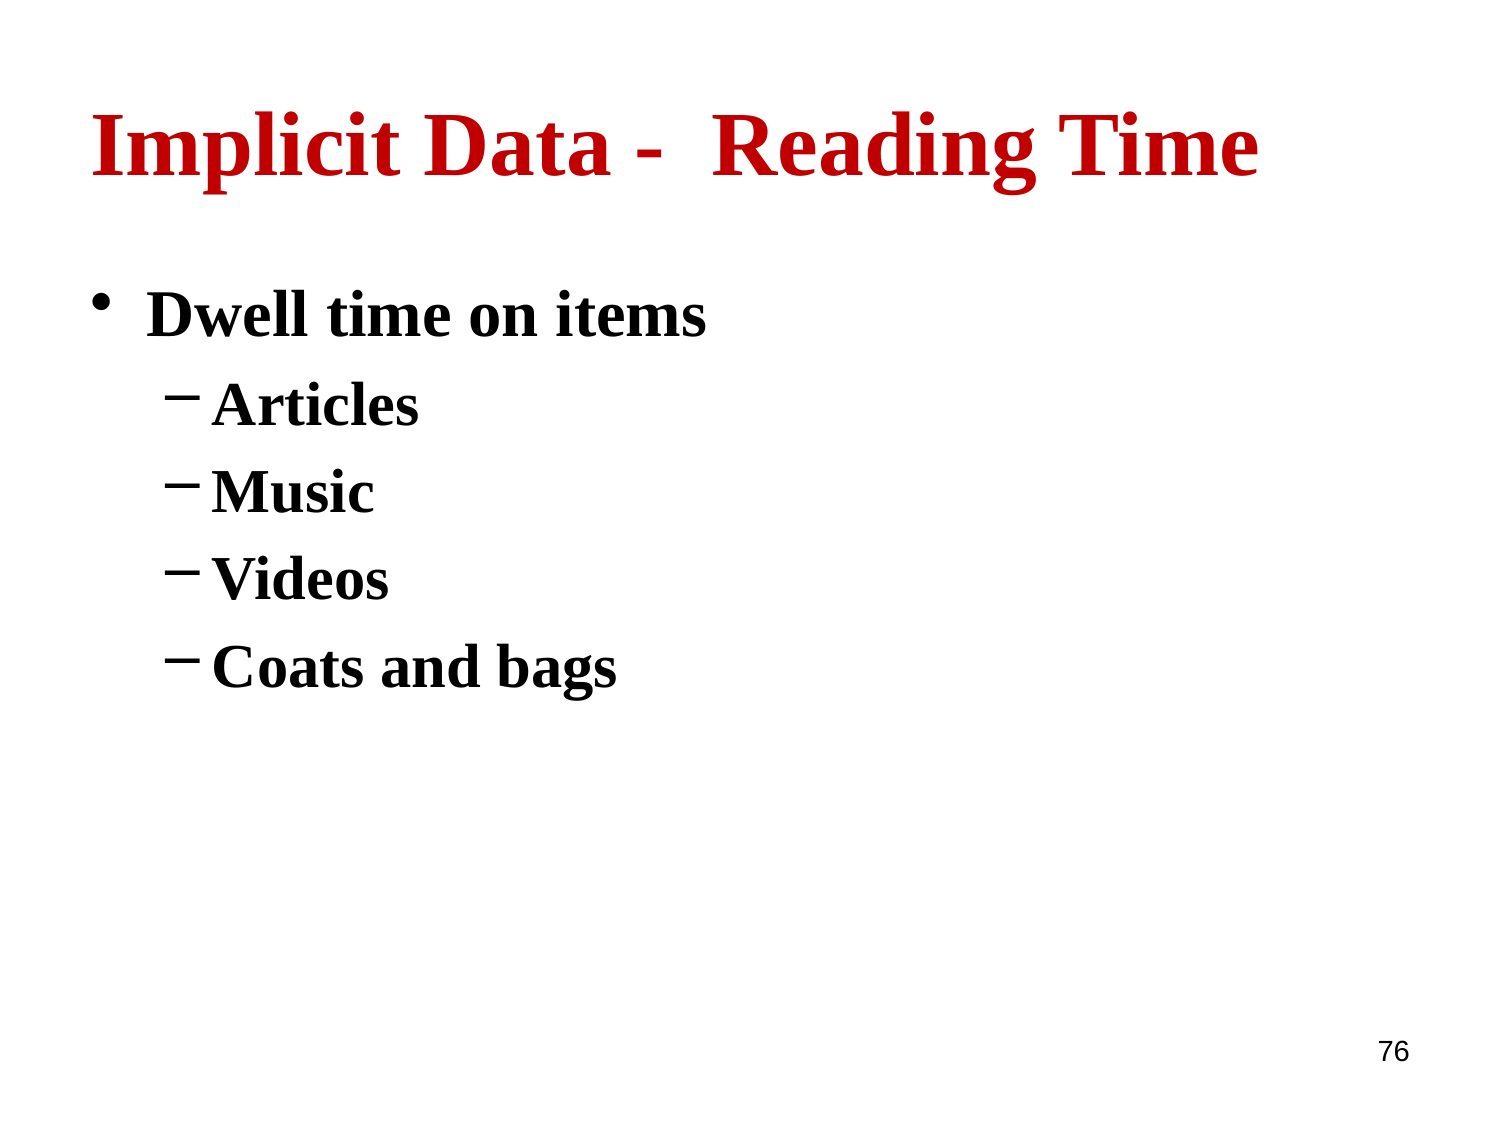

# Implicit Data -  Reading Time
Dwell time on items
Articles
Music
Videos
Coats and bags
76